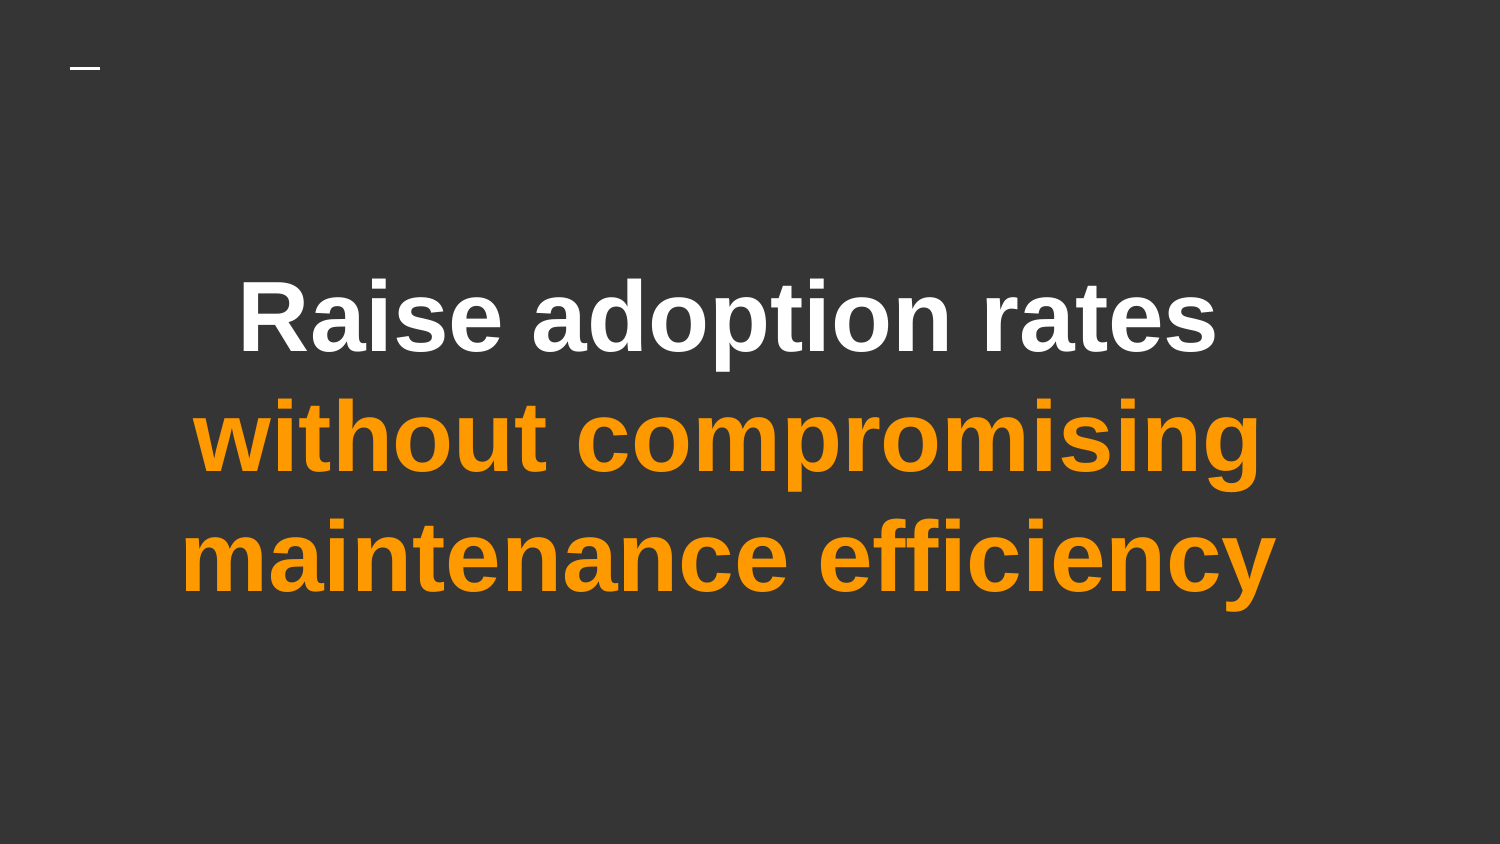

# Raise adoption rates without compromising maintenance efficiency